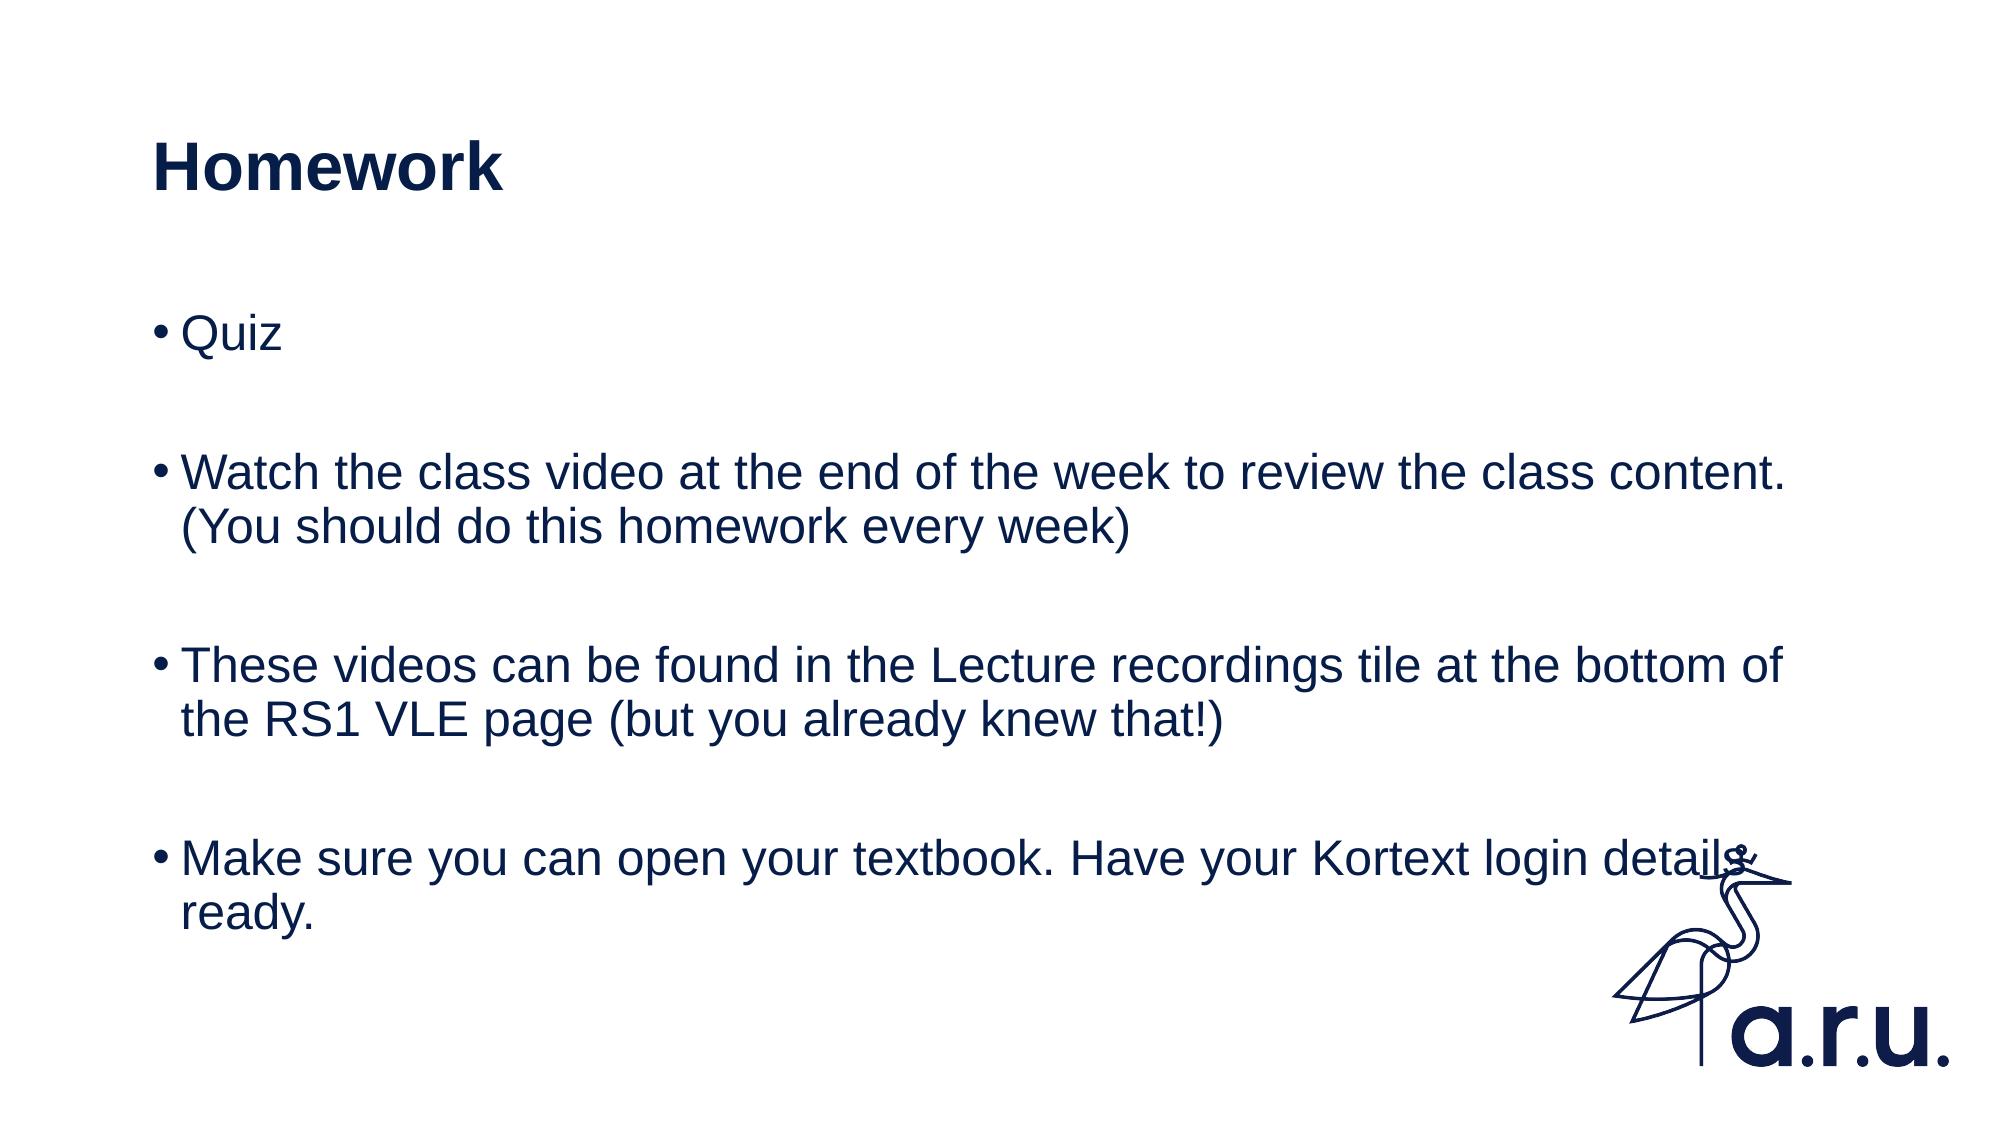

# Homework
Quiz

Watch the class video at the end of the week to review the class content. (You should do this homework every week)

These videos can be found in the Lecture recordings tile at the bottom of the RS1 VLE page (but you already knew that!)

Make sure you can open your textbook. Have your Kortext login details ready.